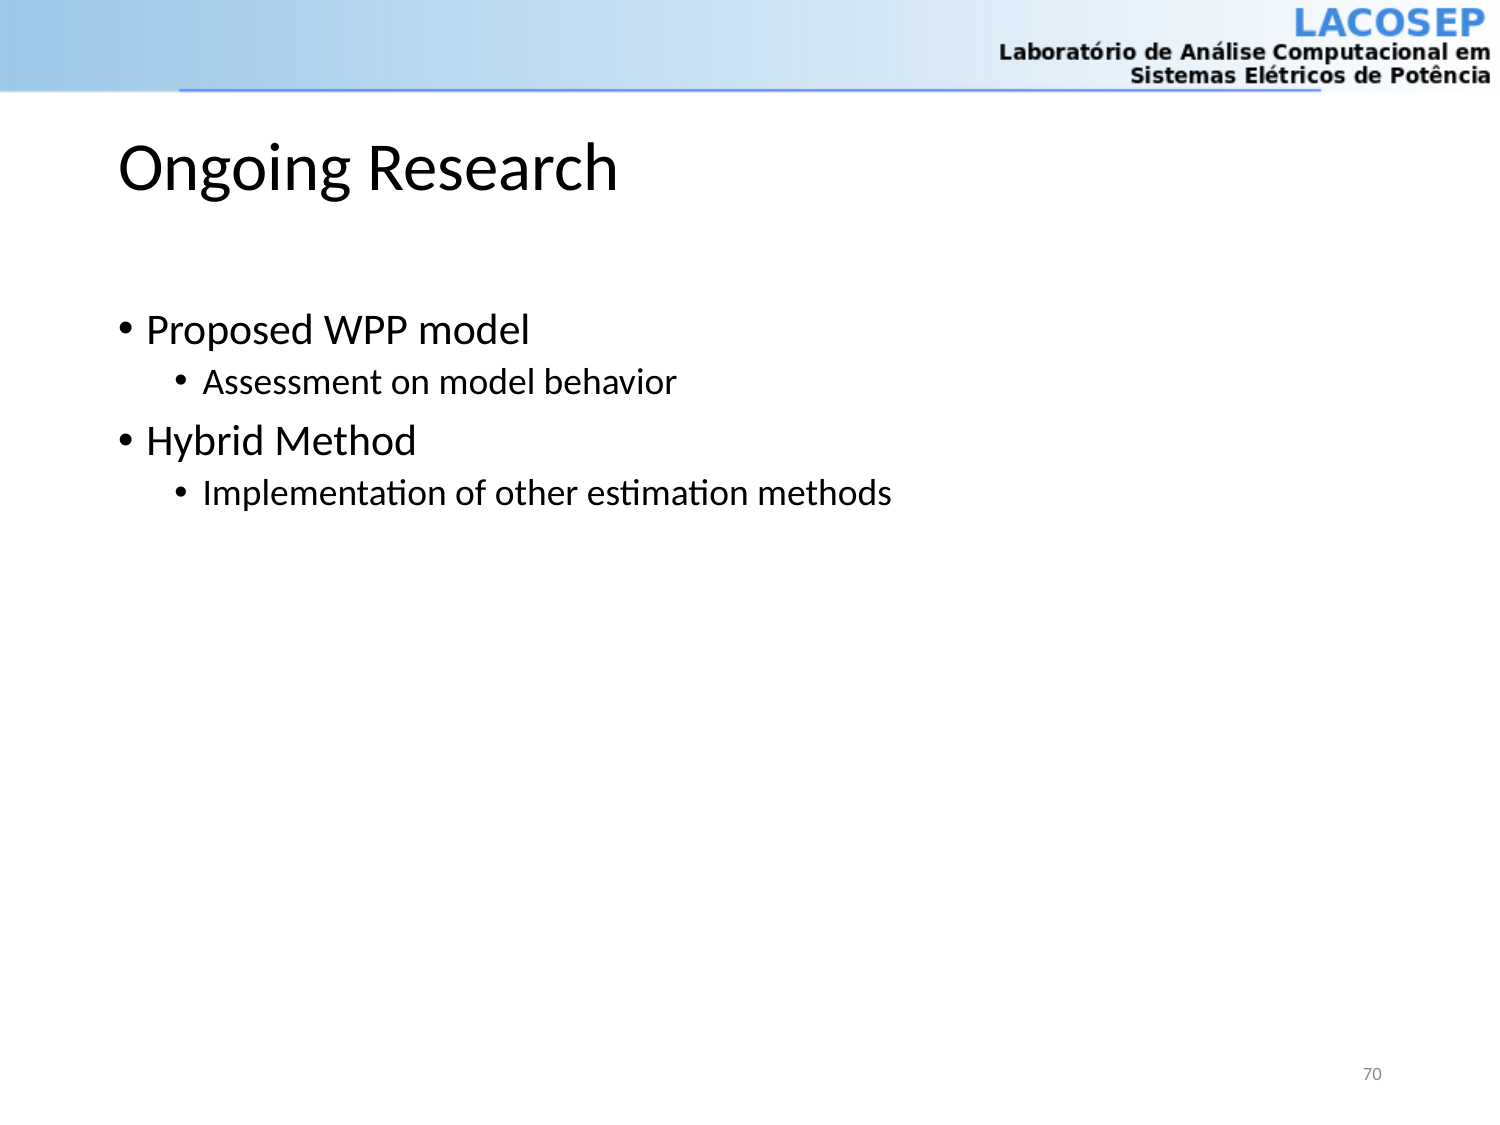

# Ongoing Research
Proposed WPP model
Assessment on model behavior
Hybrid Method
Implementation of other estimation methods
70